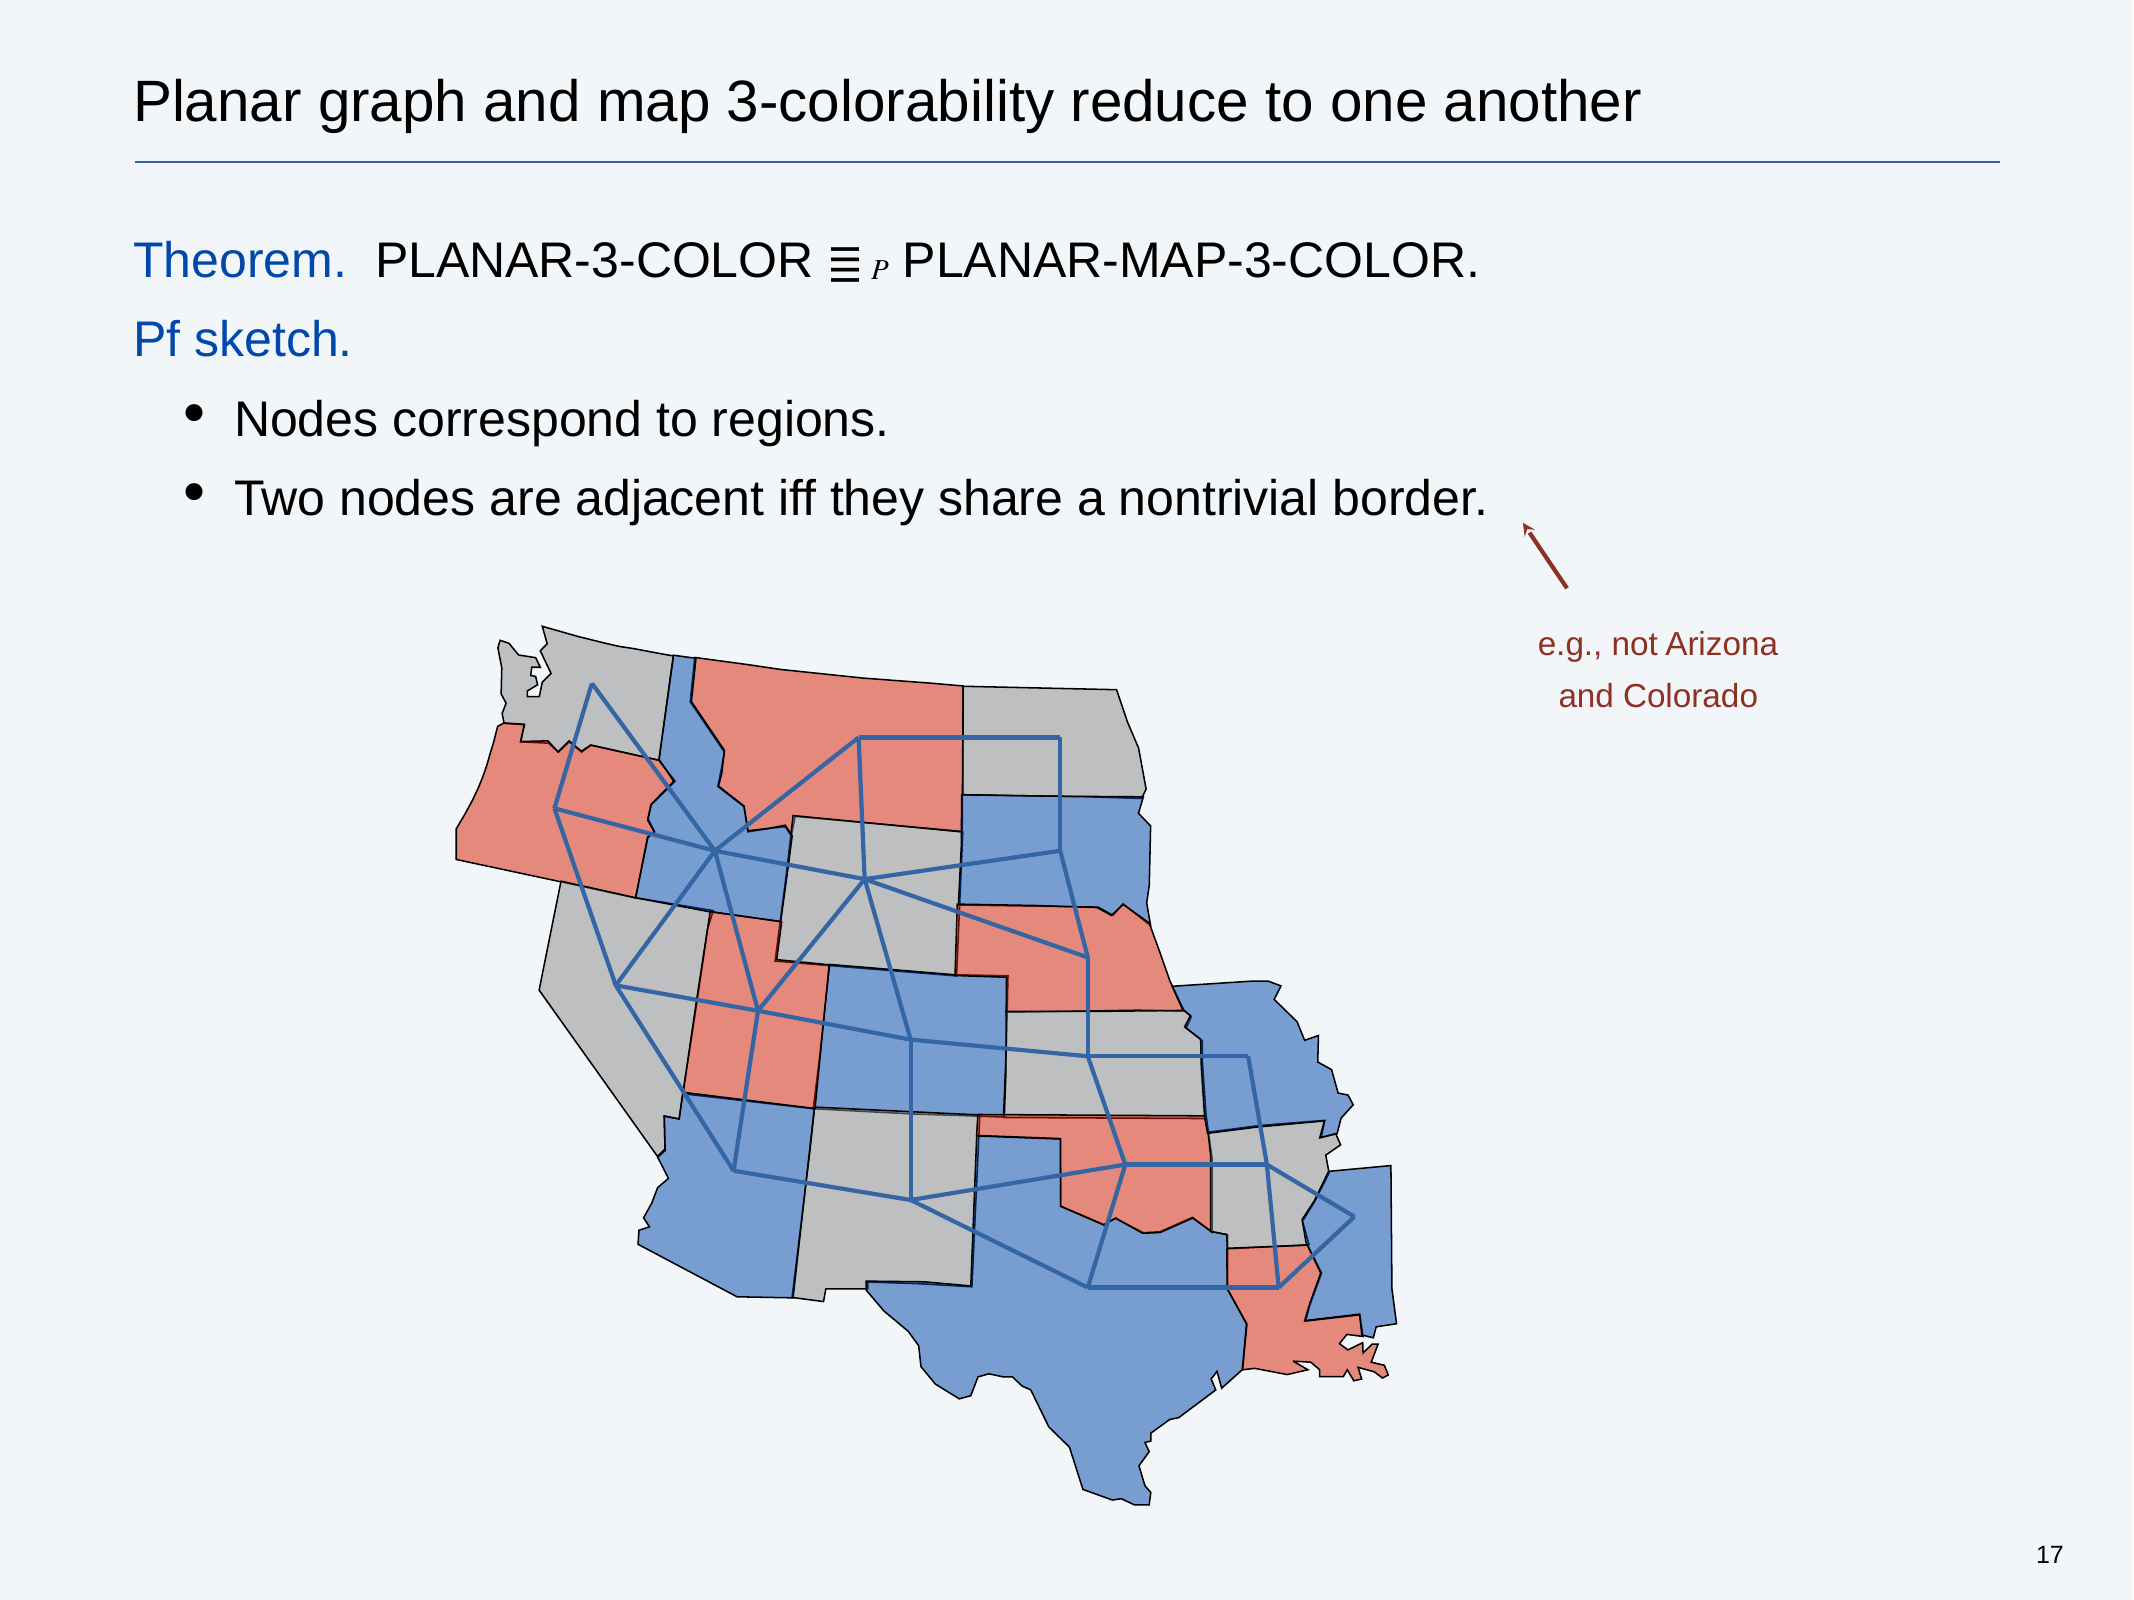

# Planar graph and map 3-colorability reduce to one another
Theorem.  Planar-3-Color ≣ P Planar-Map-3-Color.
Pf sketch.
Nodes correspond to regions.
Two nodes are adjacent iff they share a nontrivial border.

e.g., not Arizona
and Colorado

17